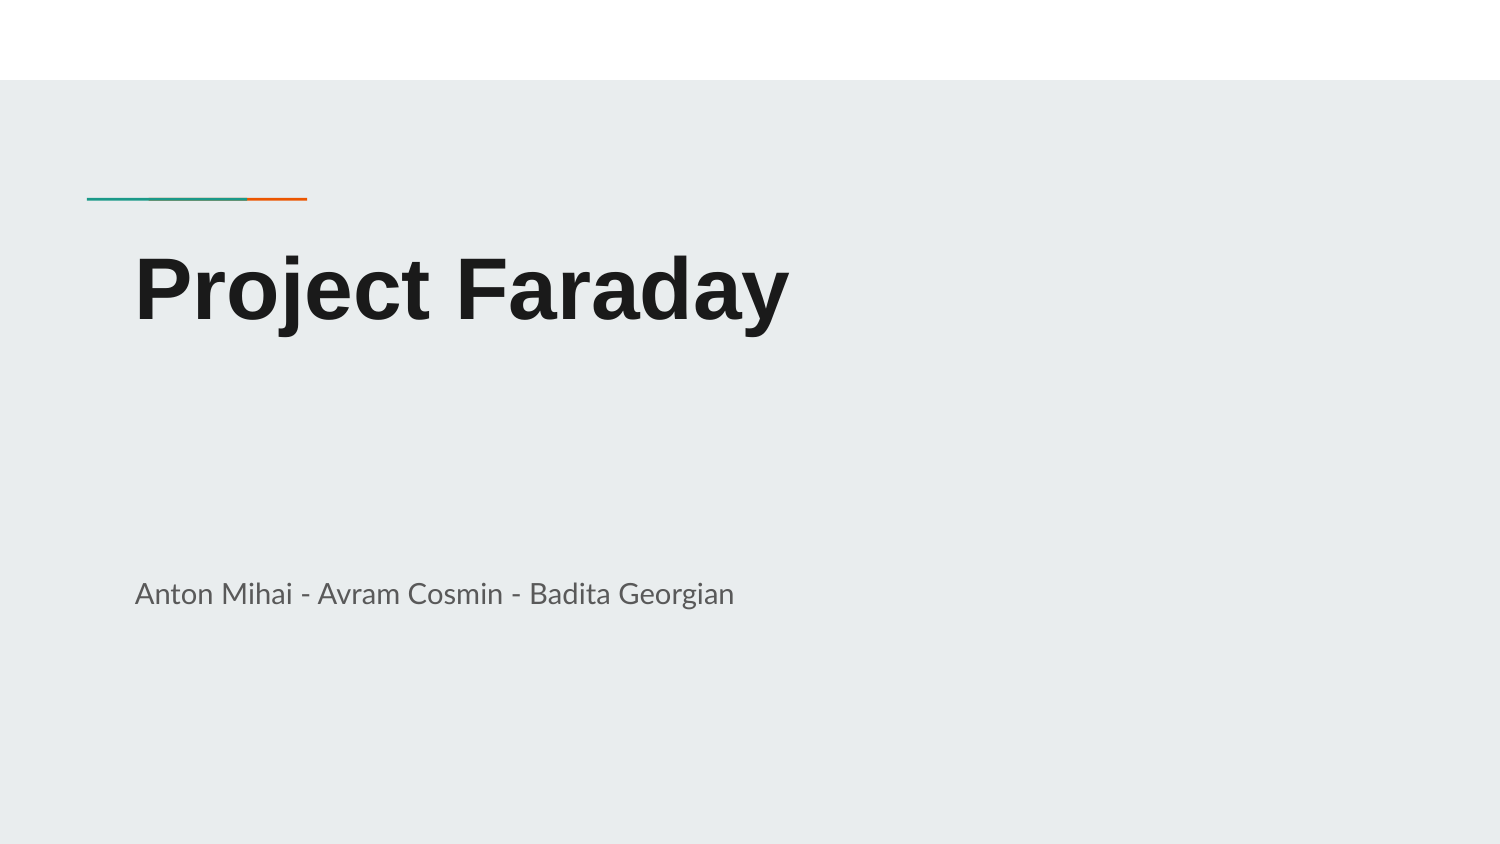

# Project Faraday

Anton Mihai - Avram Cosmin - Badita Georgian